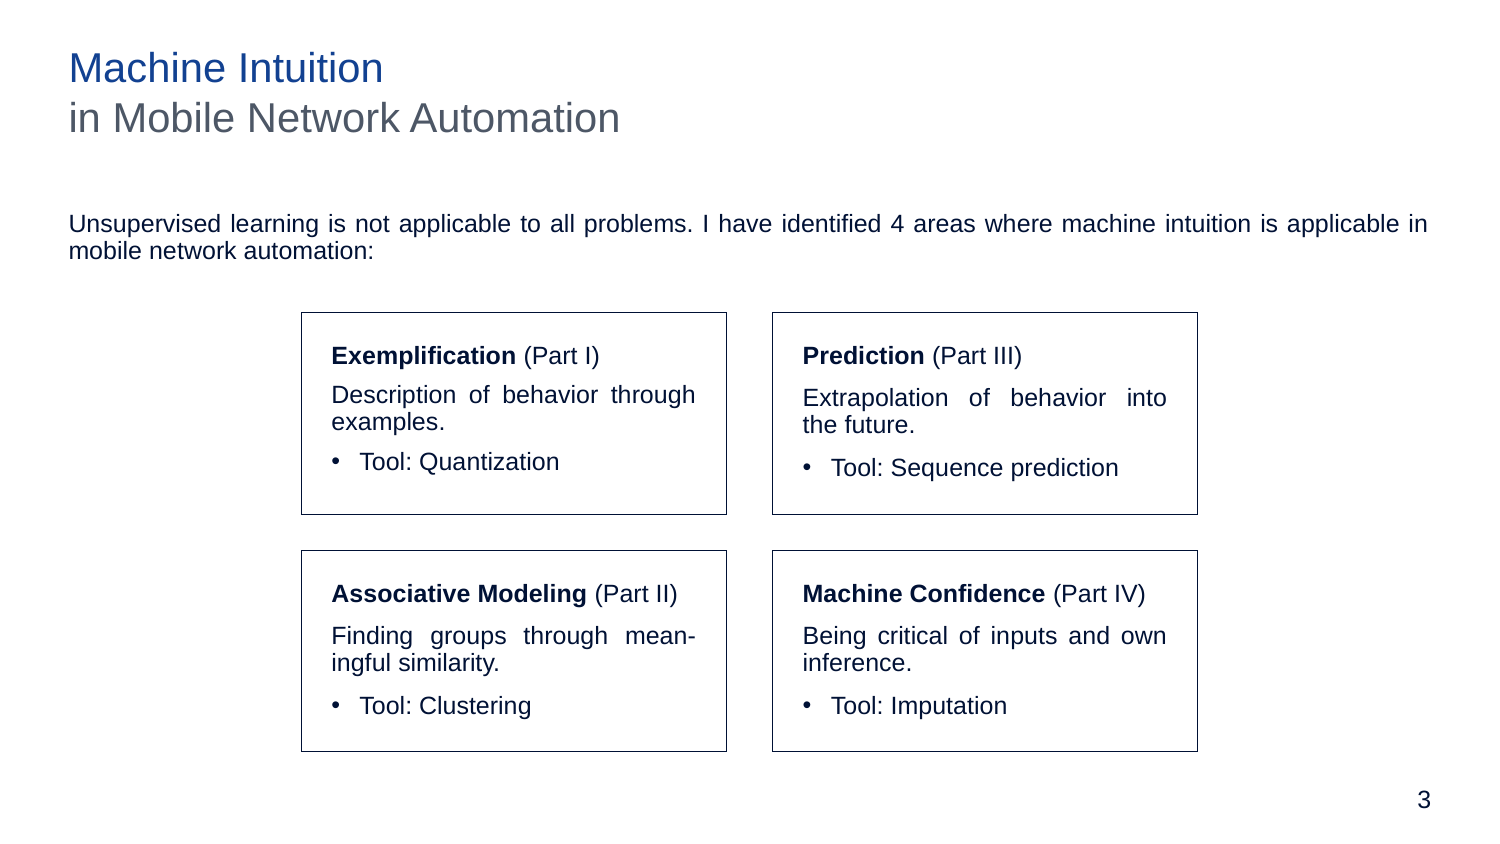

Machine Intuition
in Mobile Network Automation
Unsupervised learning is not applicable to all problems. I have identified 4 areas where machine intuition is applicable in mobile network automation:
Exemplification (Part I)
Description of behavior through examples.
Tool: Quantization
Prediction (Part III)
Extrapolation of behavior into the future.
Tool: Sequence prediction
Associative Modeling (Part II)
Finding groups through mean-ingful similarity.
Tool: Clustering
Machine Confidence (Part IV)
Being critical of inputs and own inference.
Tool: Imputation
3